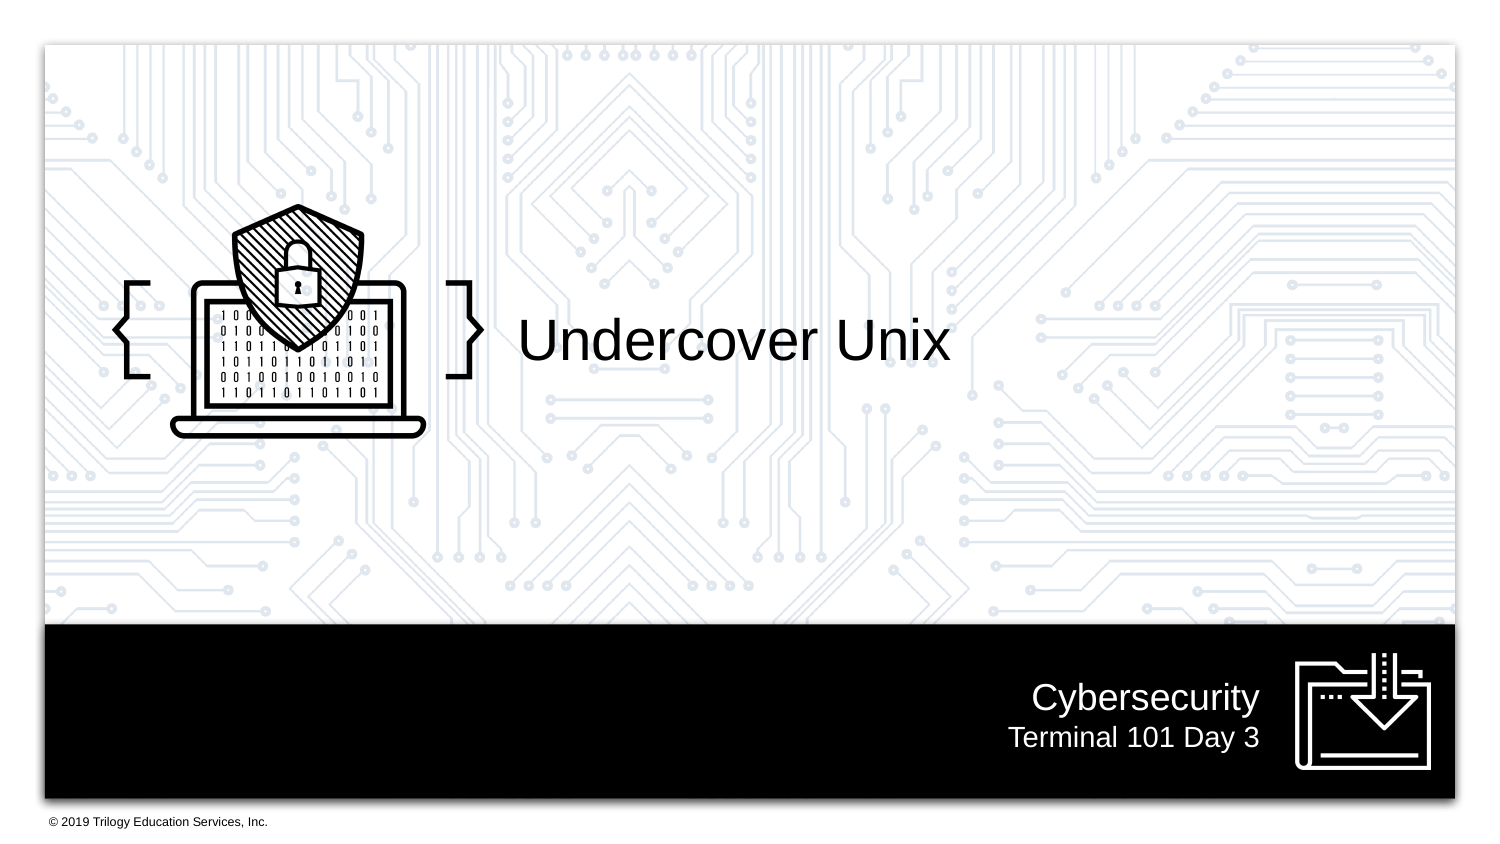

Undercover Unix
# Terminal 101 Day 3